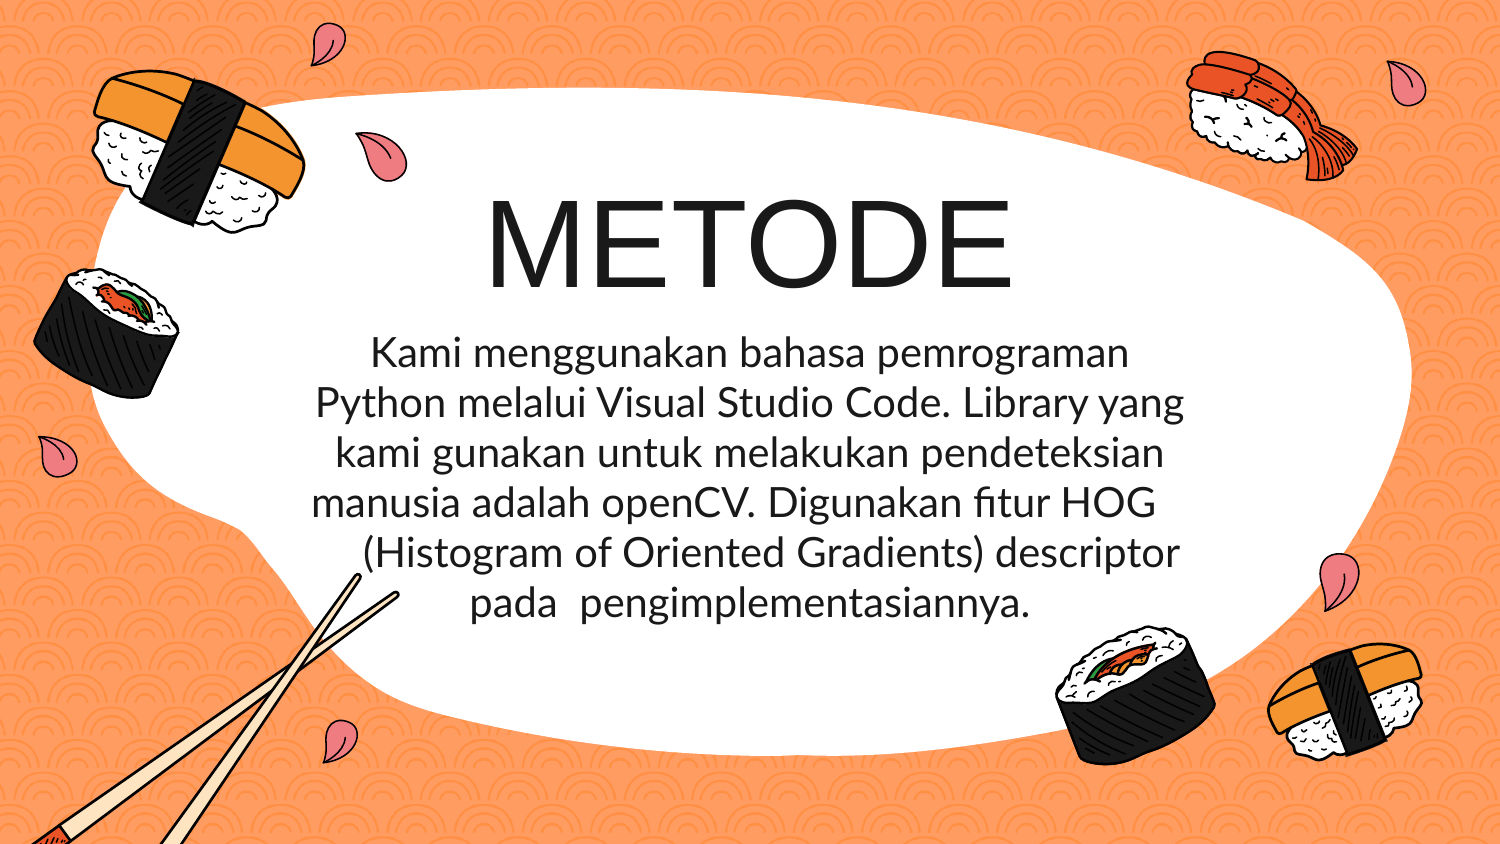

# METODE
Kami menggunakan bahasa pemrograman Python melalui Visual Studio Code. Library yang kami gunakan untuk melakukan pendeteksian manusia adalah openCV. Digunakan fitur HOG        (Histogram of Oriented Gradients) descriptor pada  pengimplementasiannya.